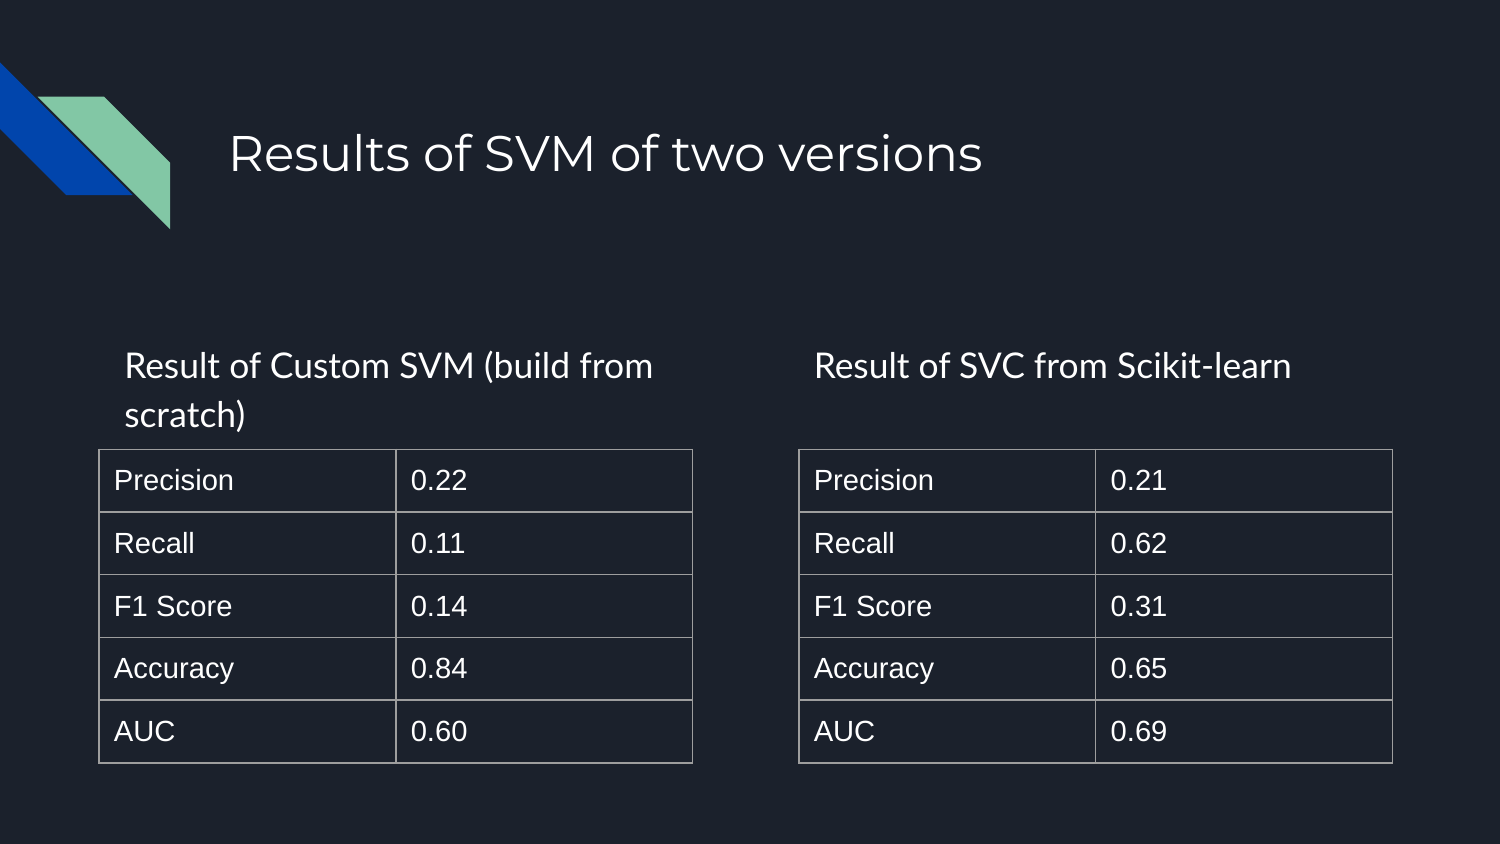

# Results of SVM of two versions
Result of Custom SVM (build from scratch)

Result of SVC from Scikit-learn
| Precision | 0.22 |
| --- | --- |
| Recall | 0.11 |
| F1 Score | 0.14 |
| Accuracy | 0.84 |
| AUC | 0.60 |
| Precision | 0.21 |
| --- | --- |
| Recall | 0.62 |
| F1 Score | 0.31 |
| Accuracy | 0.65 |
| AUC | 0.69 |